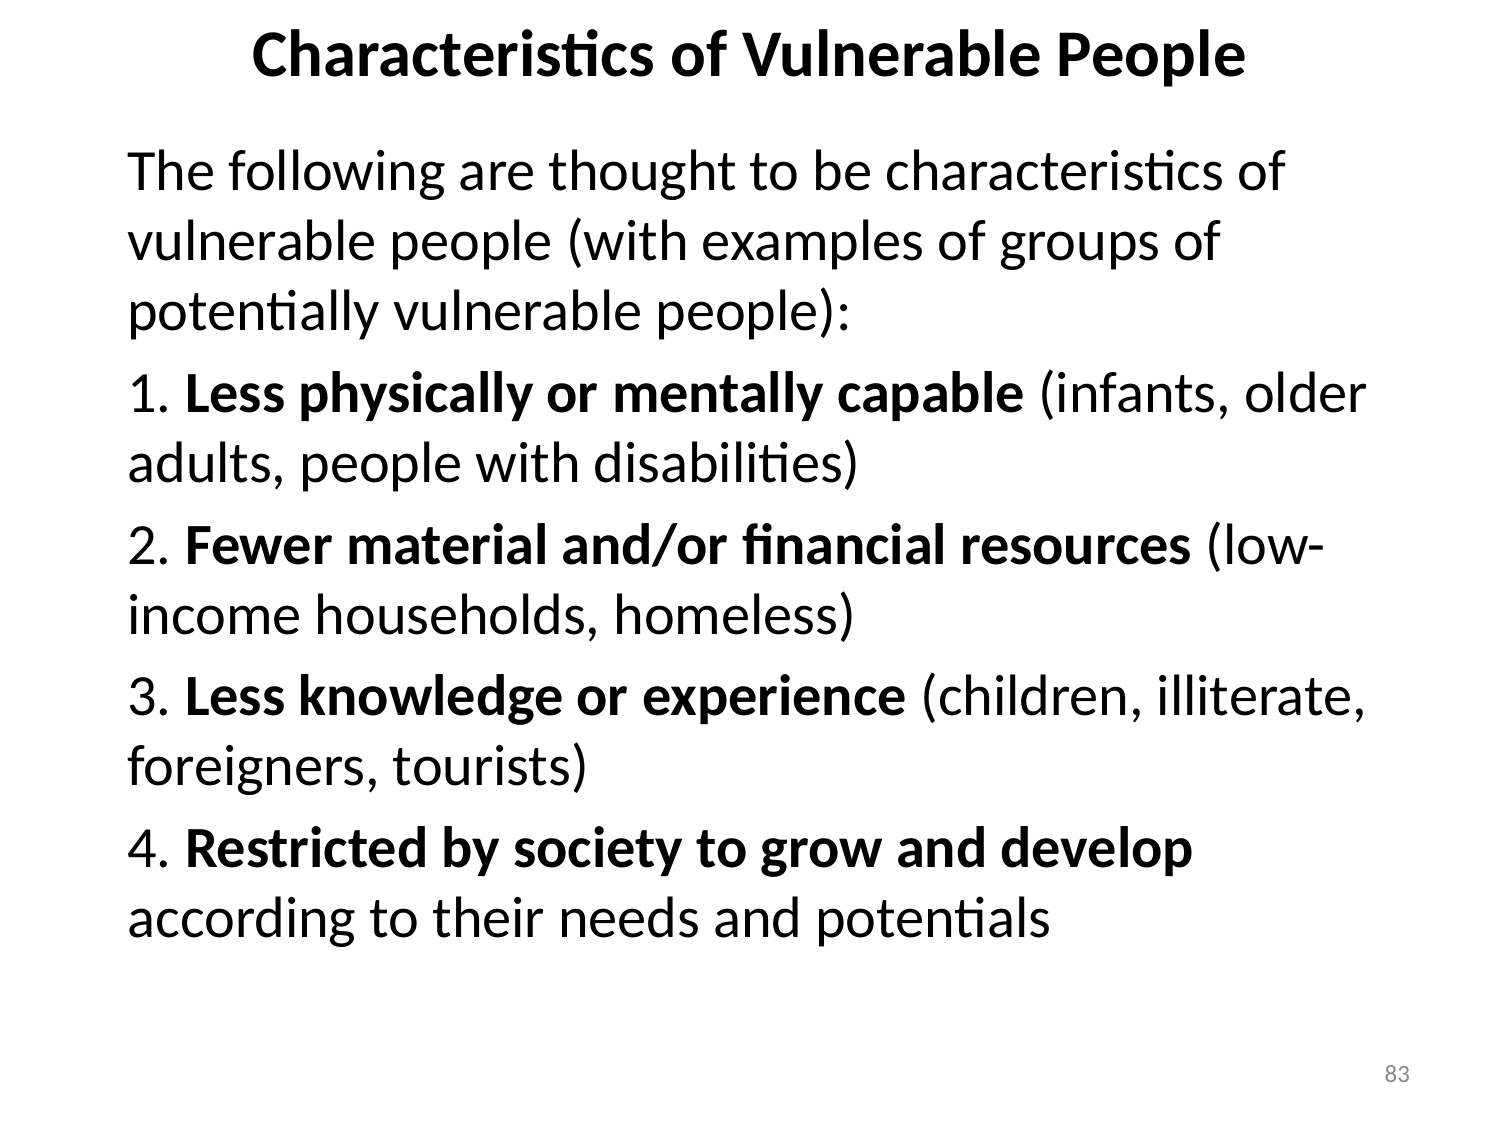

# Characteristics of Vulnerable People
The following are thought to be characteristics of vulnerable people (with examples of groups of potentially vulnerable people):
1. Less physically or mentally capable (infants, older adults, people with disabilities)
2. Fewer material and/or financial resources (low-income households, homeless)
3. Less knowledge or experience (children, illiterate, foreigners, tourists)
4. Restricted by society to grow and develop according to their needs and potentials

83